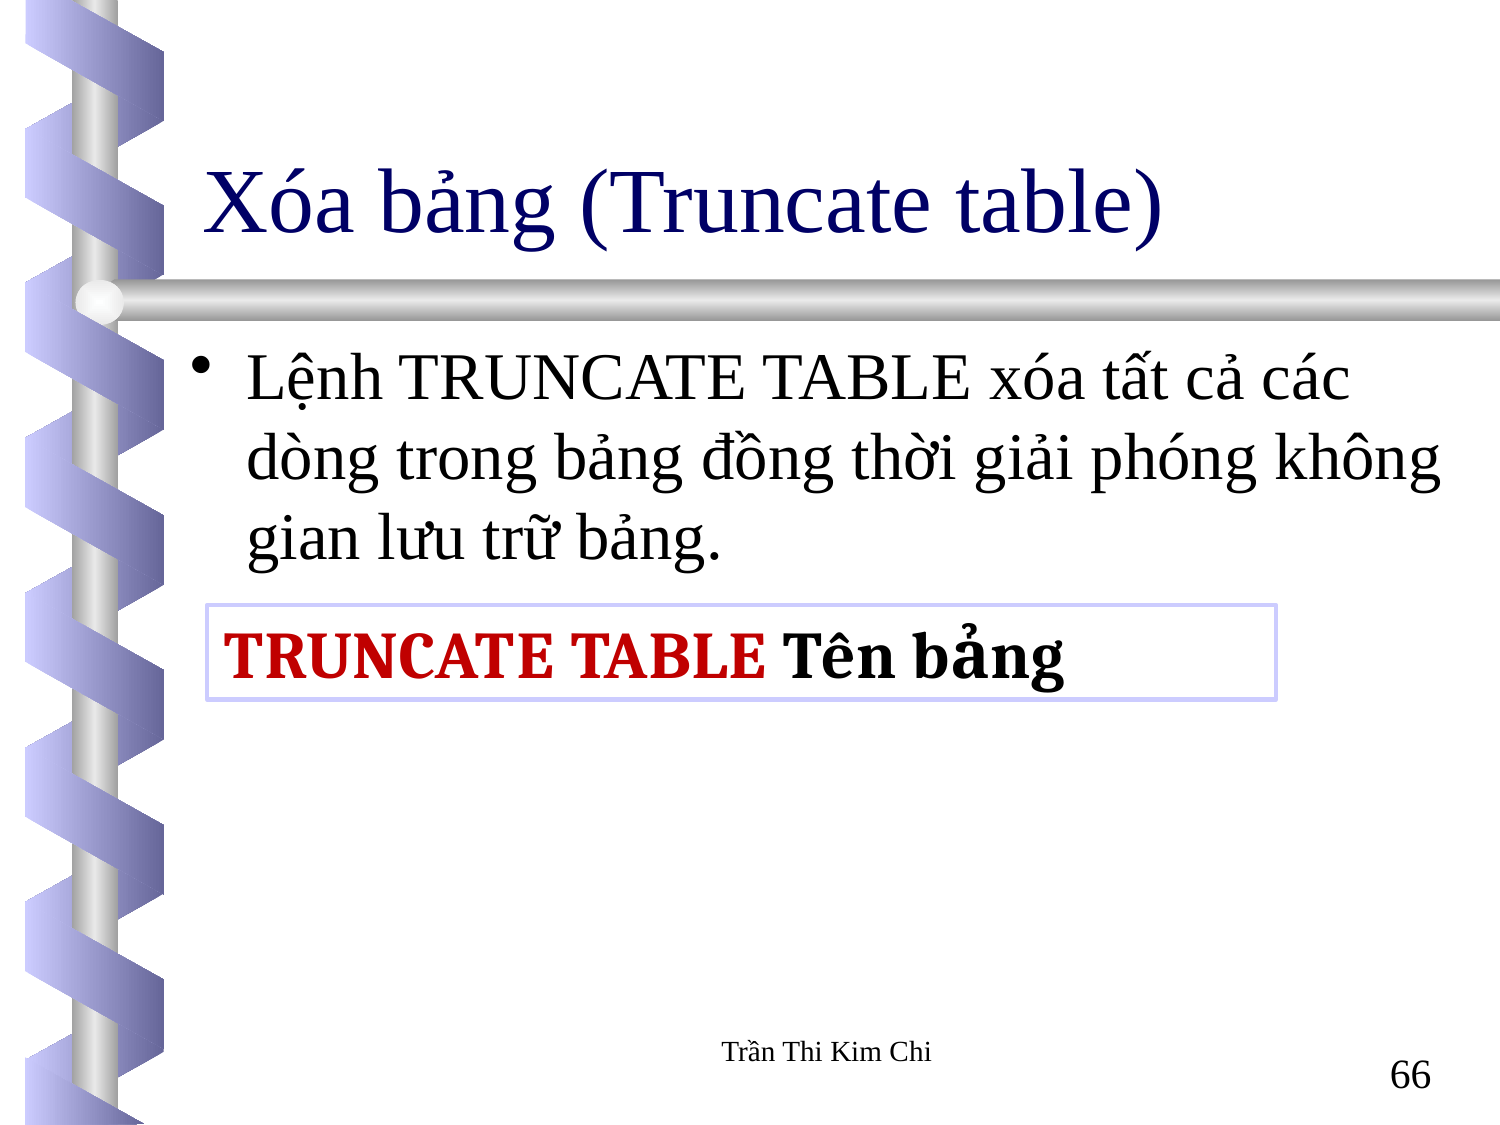

# Xóa bảng (Truncate table)
Lệnh TRUNCATE TABLE xóa tất cả các dòng trong bảng đồng thời giải phóng không gian lưu trữ bảng.
     Cú pháp:
TRUNCATE TABLE Tên bảng
Trần Thi Kim Chi